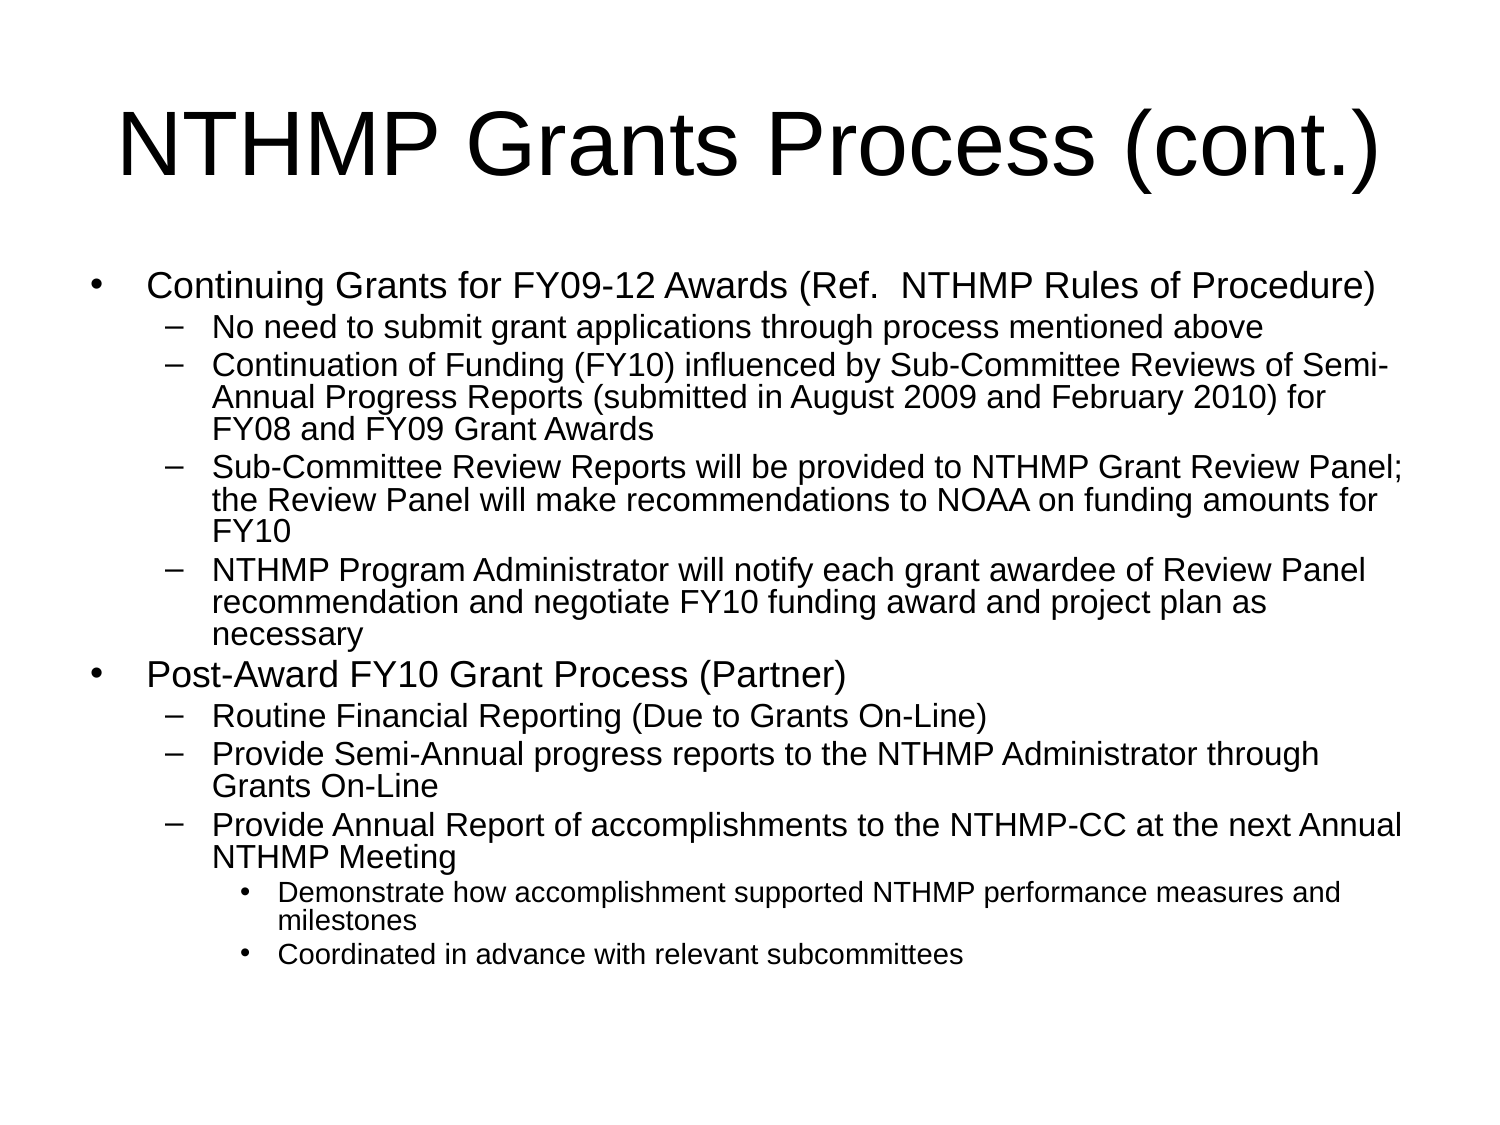

# NTHMP Grants Process (cont.)
Continuing Grants for FY09-12 Awards (Ref.  NTHMP Rules of Procedure)
No need to submit grant applications through process mentioned above
Continuation of Funding (FY10) influenced by Sub-Committee Reviews of Semi-Annual Progress Reports (submitted in August 2009 and February 2010) for FY08 and FY09 Grant Awards
Sub-Committee Review Reports will be provided to NTHMP Grant Review Panel; the Review Panel will make recommendations to NOAA on funding amounts for FY10
NTHMP Program Administrator will notify each grant awardee of Review Panel recommendation and negotiate FY10 funding award and project plan as necessary
Post-Award FY10 Grant Process (Partner)
Routine Financial Reporting (Due to Grants On-Line)
Provide Semi-Annual progress reports to the NTHMP Administrator through Grants On-Line
Provide Annual Report of accomplishments to the NTHMP-CC at the next Annual NTHMP Meeting
Demonstrate how accomplishment supported NTHMP performance measures and milestones
Coordinated in advance with relevant subcommittees